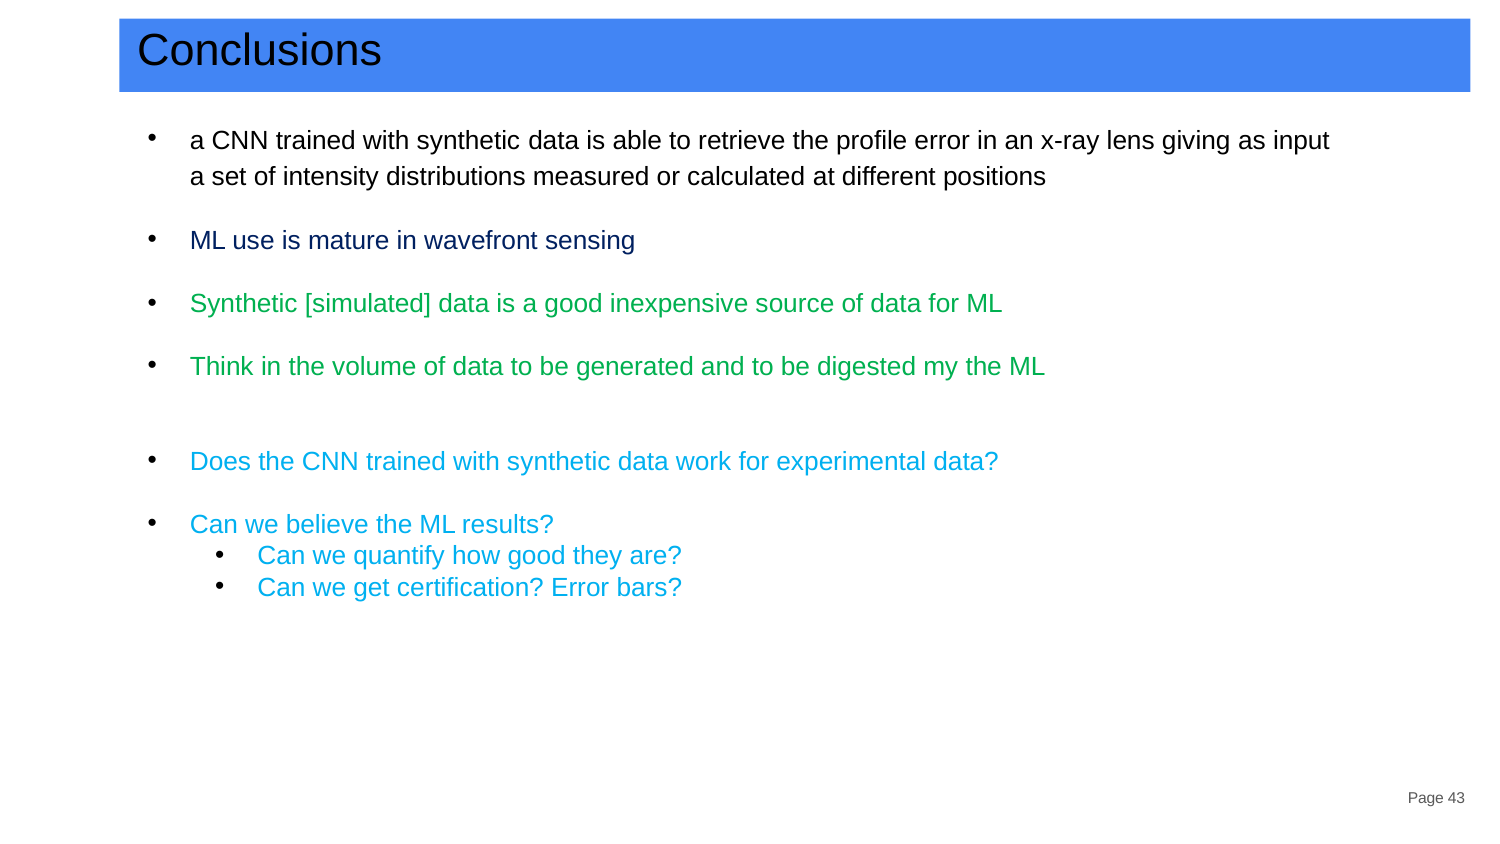

# Conclusions
a CNN trained with synthetic data is able to retrieve the profile error in an x-ray lens giving as input a set of intensity distributions measured or calculated at different positions

ML use is mature in wavefront sensing

Synthetic [simulated] data is a good inexpensive source of data for ML

Think in the volume of data to be generated and to be digested my the ML

Does the CNN trained with synthetic data work for experimental data?
Can we believe the ML results?
Can we quantify how good they are?
Can we get certification? Error bars?

Page 43